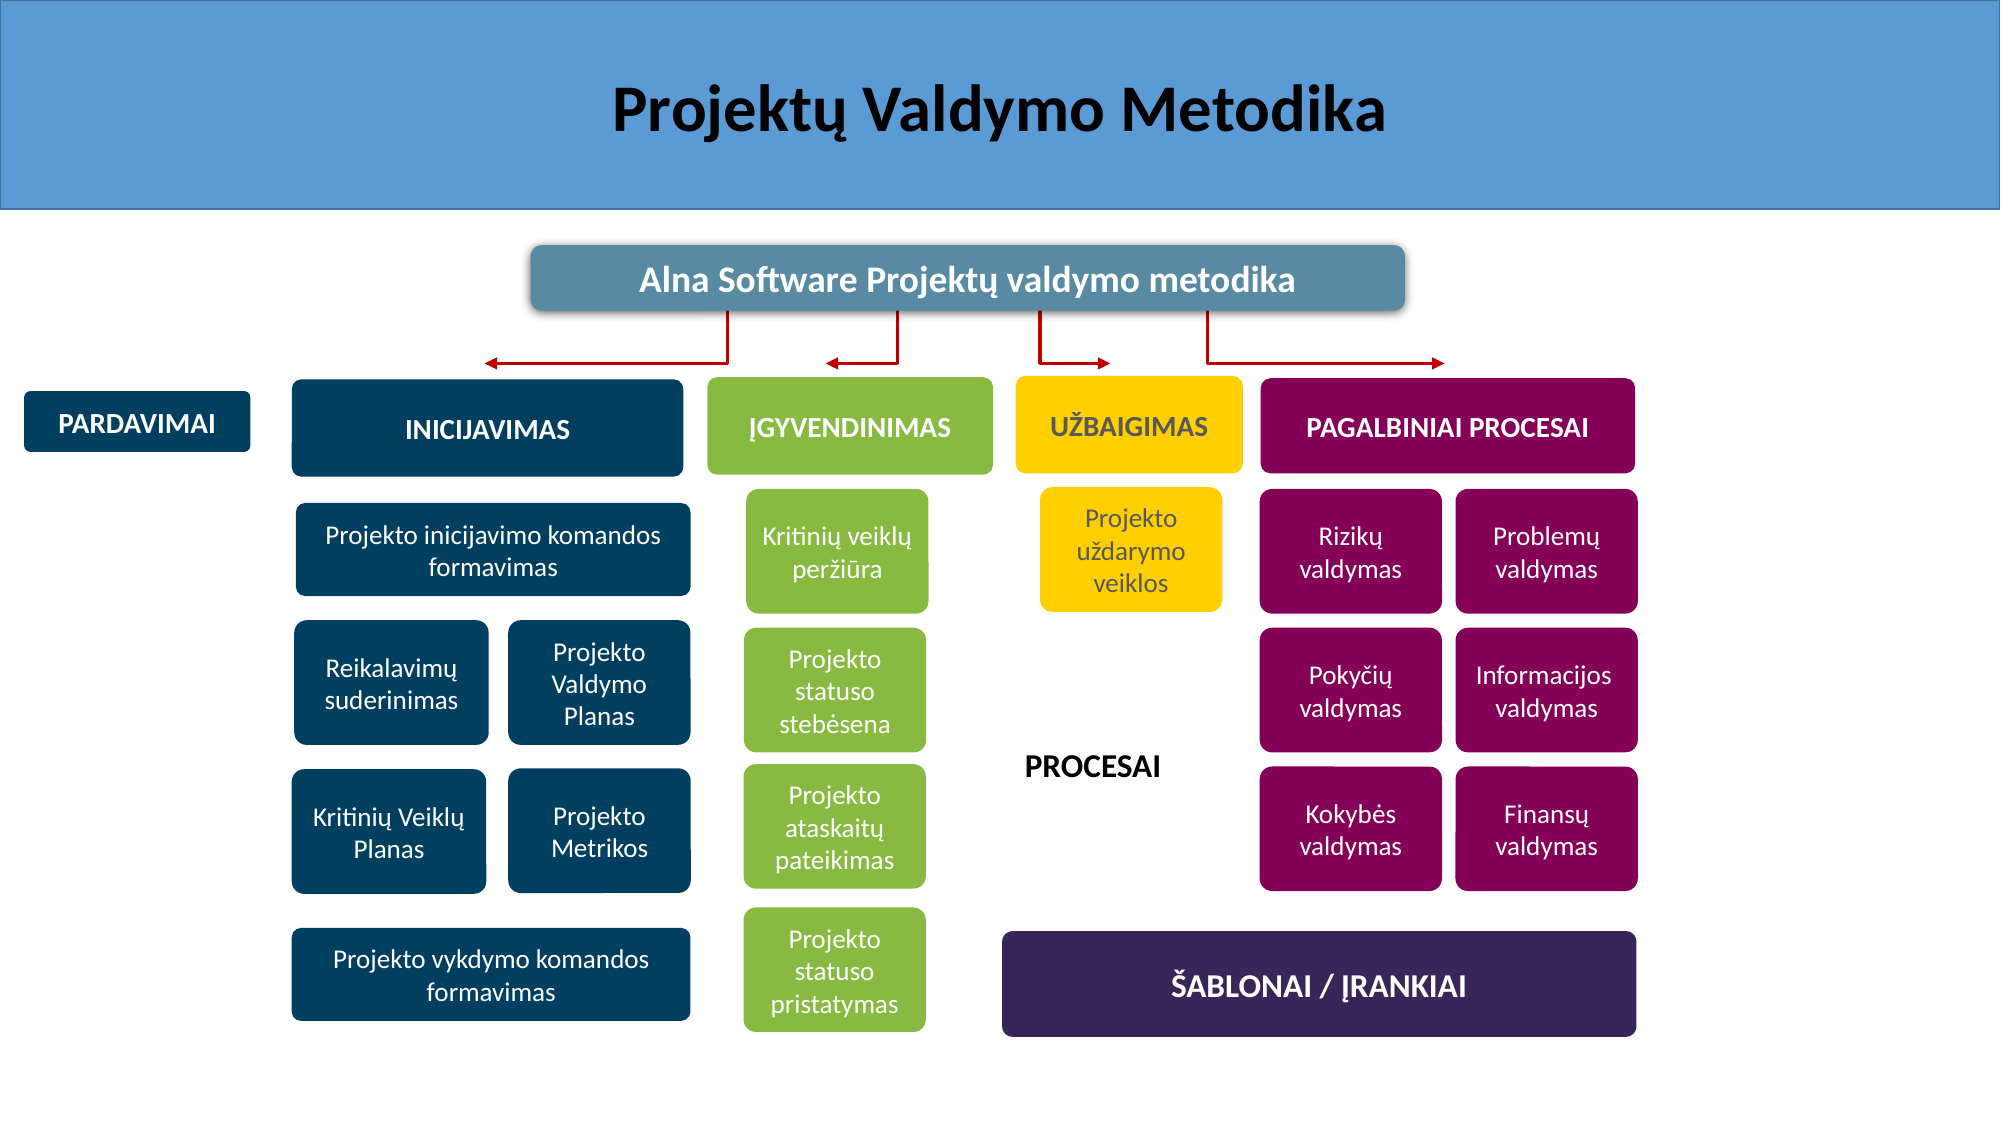

Projektų Valdymo Metodika
Alna Software Projektų valdymo metodika
UŽBAIGIMAS
ĮGYVENDINIMAS
PAGALBINIAI PROCESAI
INICIJAVIMAS
PARDAVIMAI
Projekto uždarymo veiklos
Kritinių veiklų peržiūra
Rizikų valdymas
Problemų valdymas
Projekto inicijavimo komandos formavimas
Reikalavimų suderinimas
Projekto Valdymo Planas
Projekto statuso stebėsena
Pokyčių valdymas
Informacijos  valdymas
PROCESAI
Projekto ataskaitų pateikimas
Kokybės valdymas
Finansų valdymas
Projekto Metrikos
Kritinių Veiklų Planas
Projekto statuso pristatymas
Projekto vykdymo komandos formavimas
ŠABLONAI / ĮRANKIAI